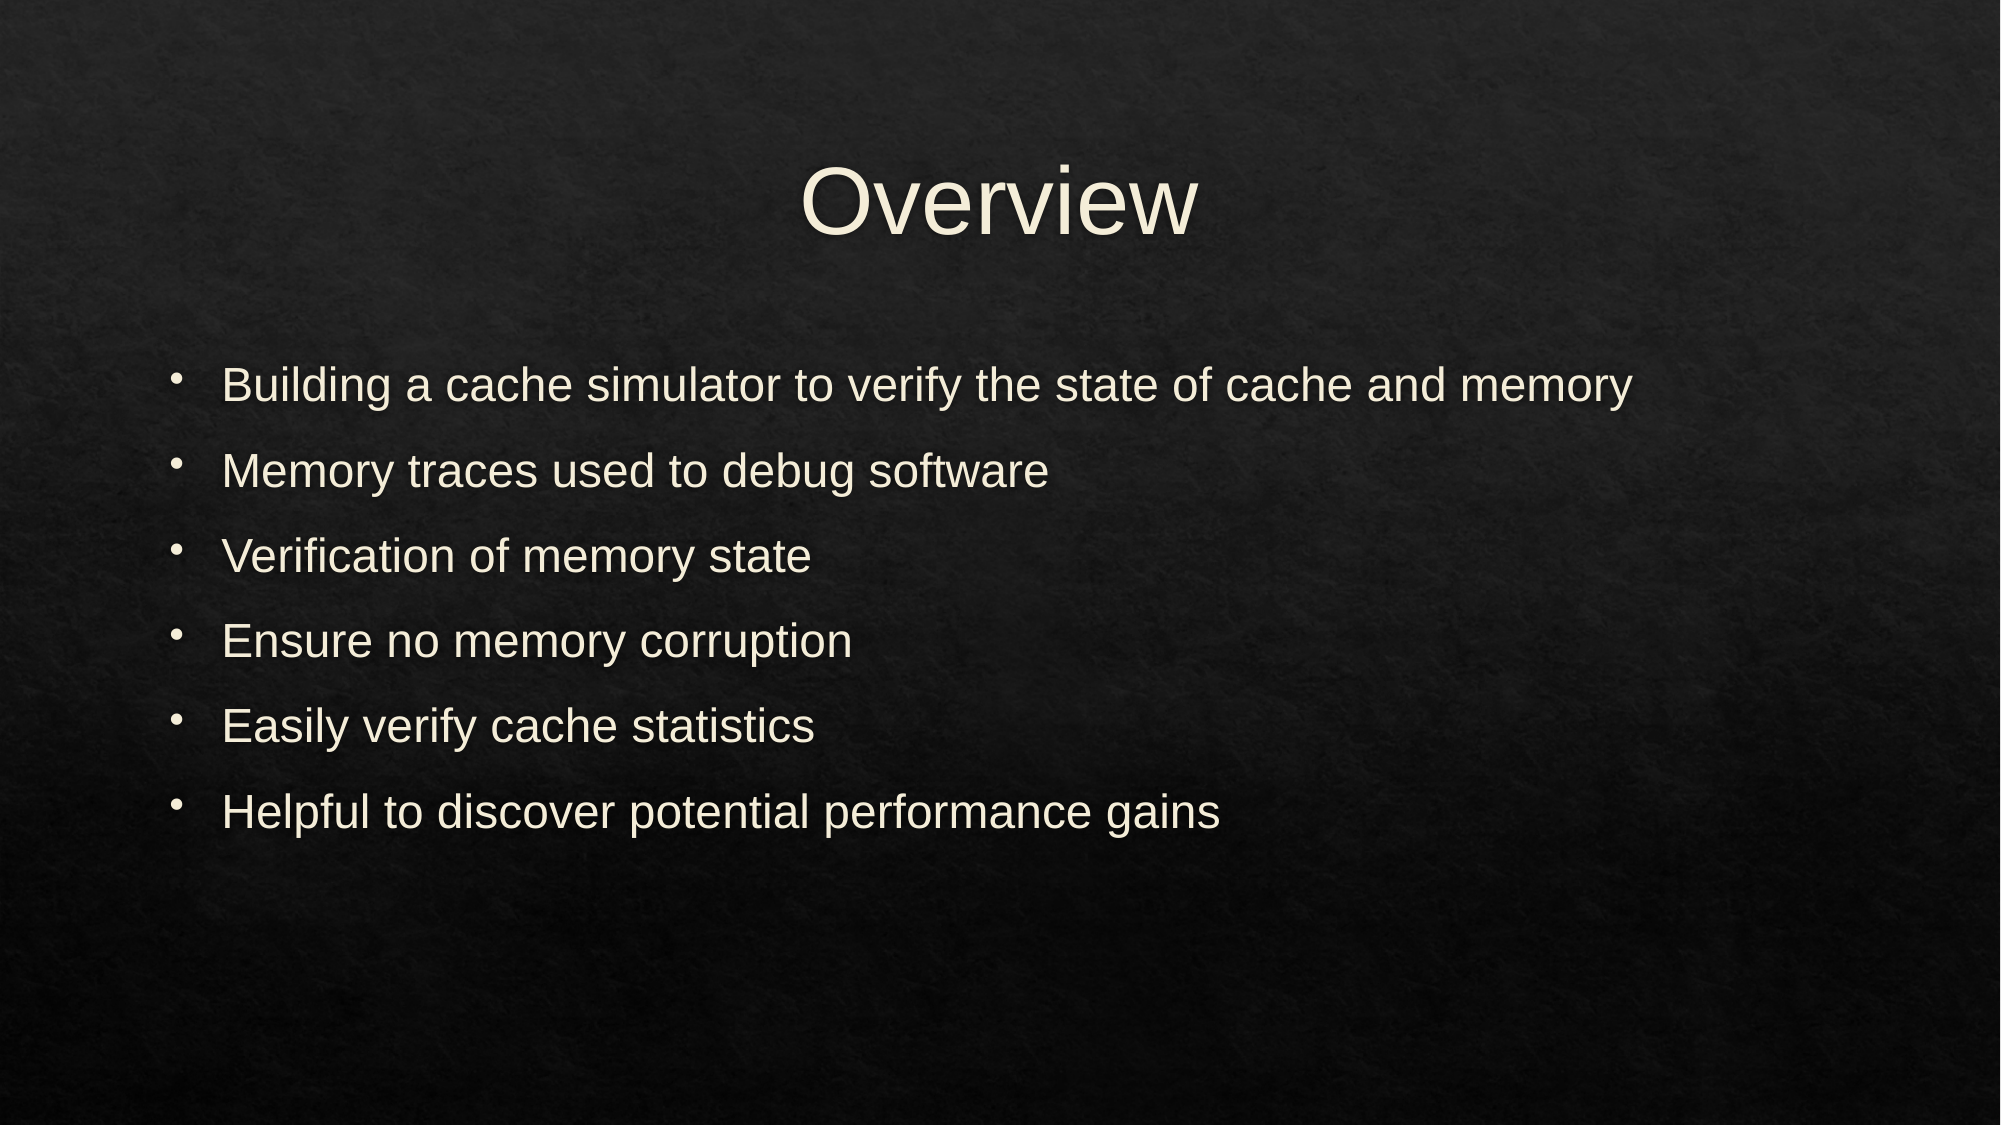

# Overview
Building a cache simulator to verify the state of cache and memory
Memory traces used to debug software
Verification of memory state
Ensure no memory corruption
Easily verify cache statistics
Helpful to discover potential performance gains